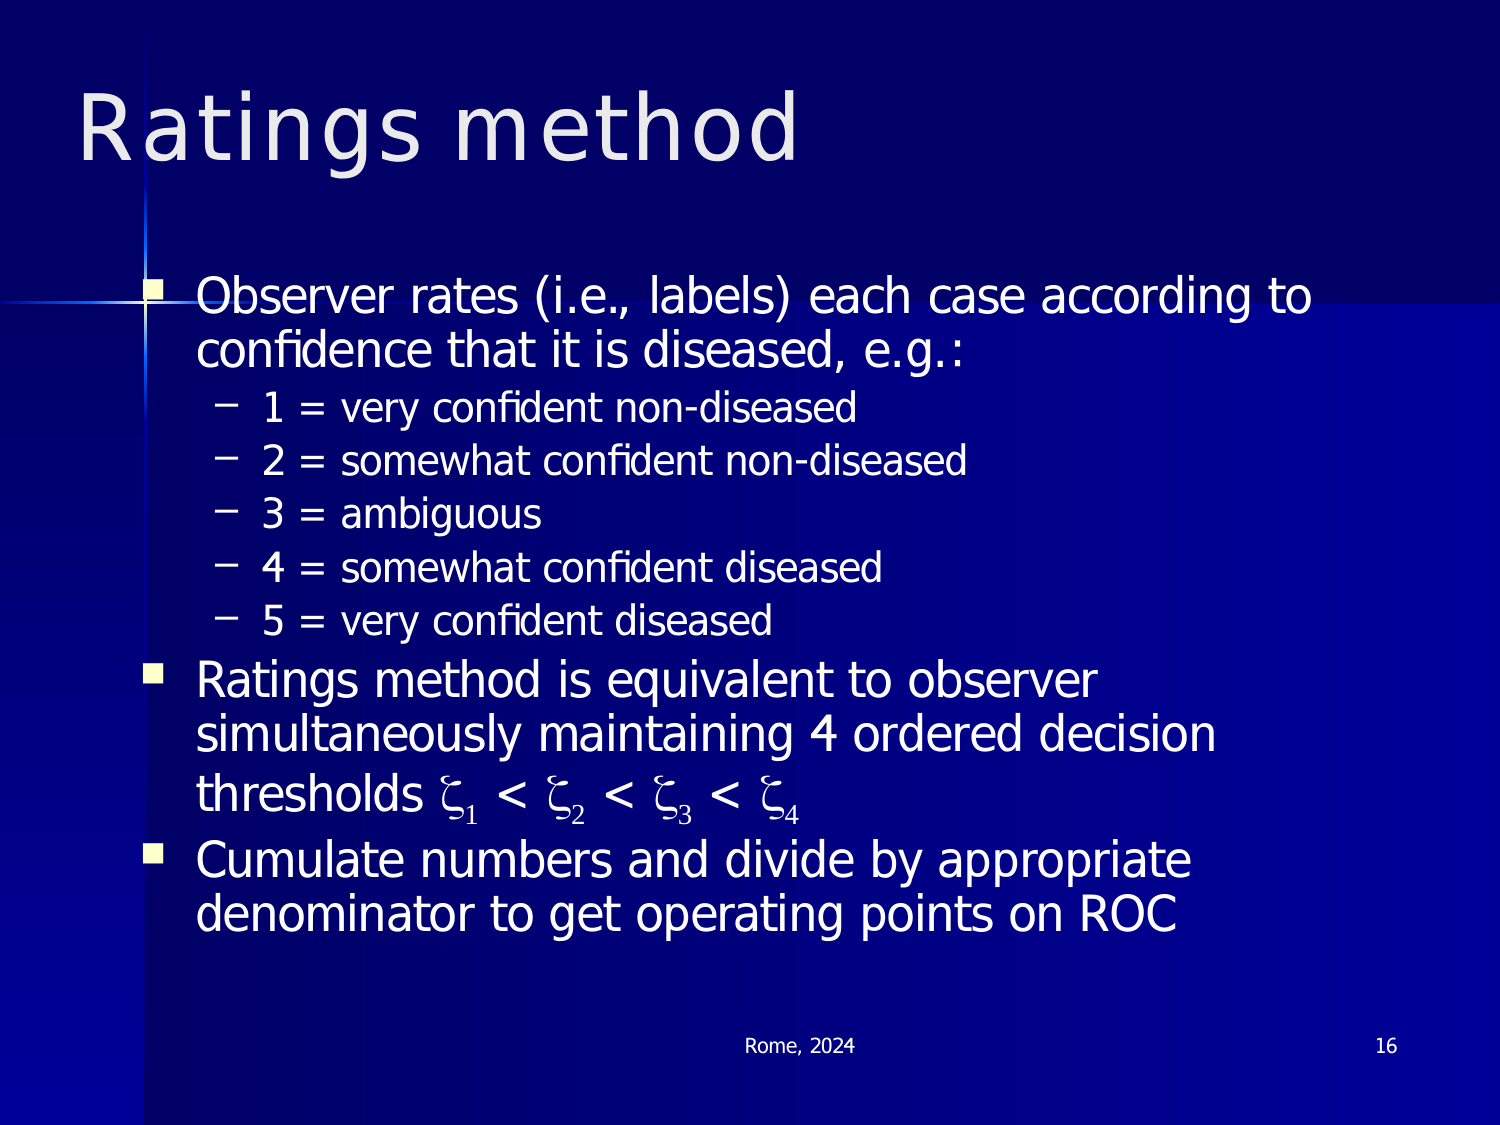

# Ratings method
Observer rates (i.e., labels) each case according to confidence that it is diseased, e.g.:
1 = very confident non-diseased
2 = somewhat confident non-diseased
3 = ambiguous
4 = somewhat confident diseased
5 = very confident diseased
Ratings method is equivalent to observer simultaneously maintaining 4 ordered decision thresholds ζ1 < ζ2 < ζ3 < ζ4
Cumulate numbers and divide by appropriate denominator to get operating points on ROC
Rome, 2024
16